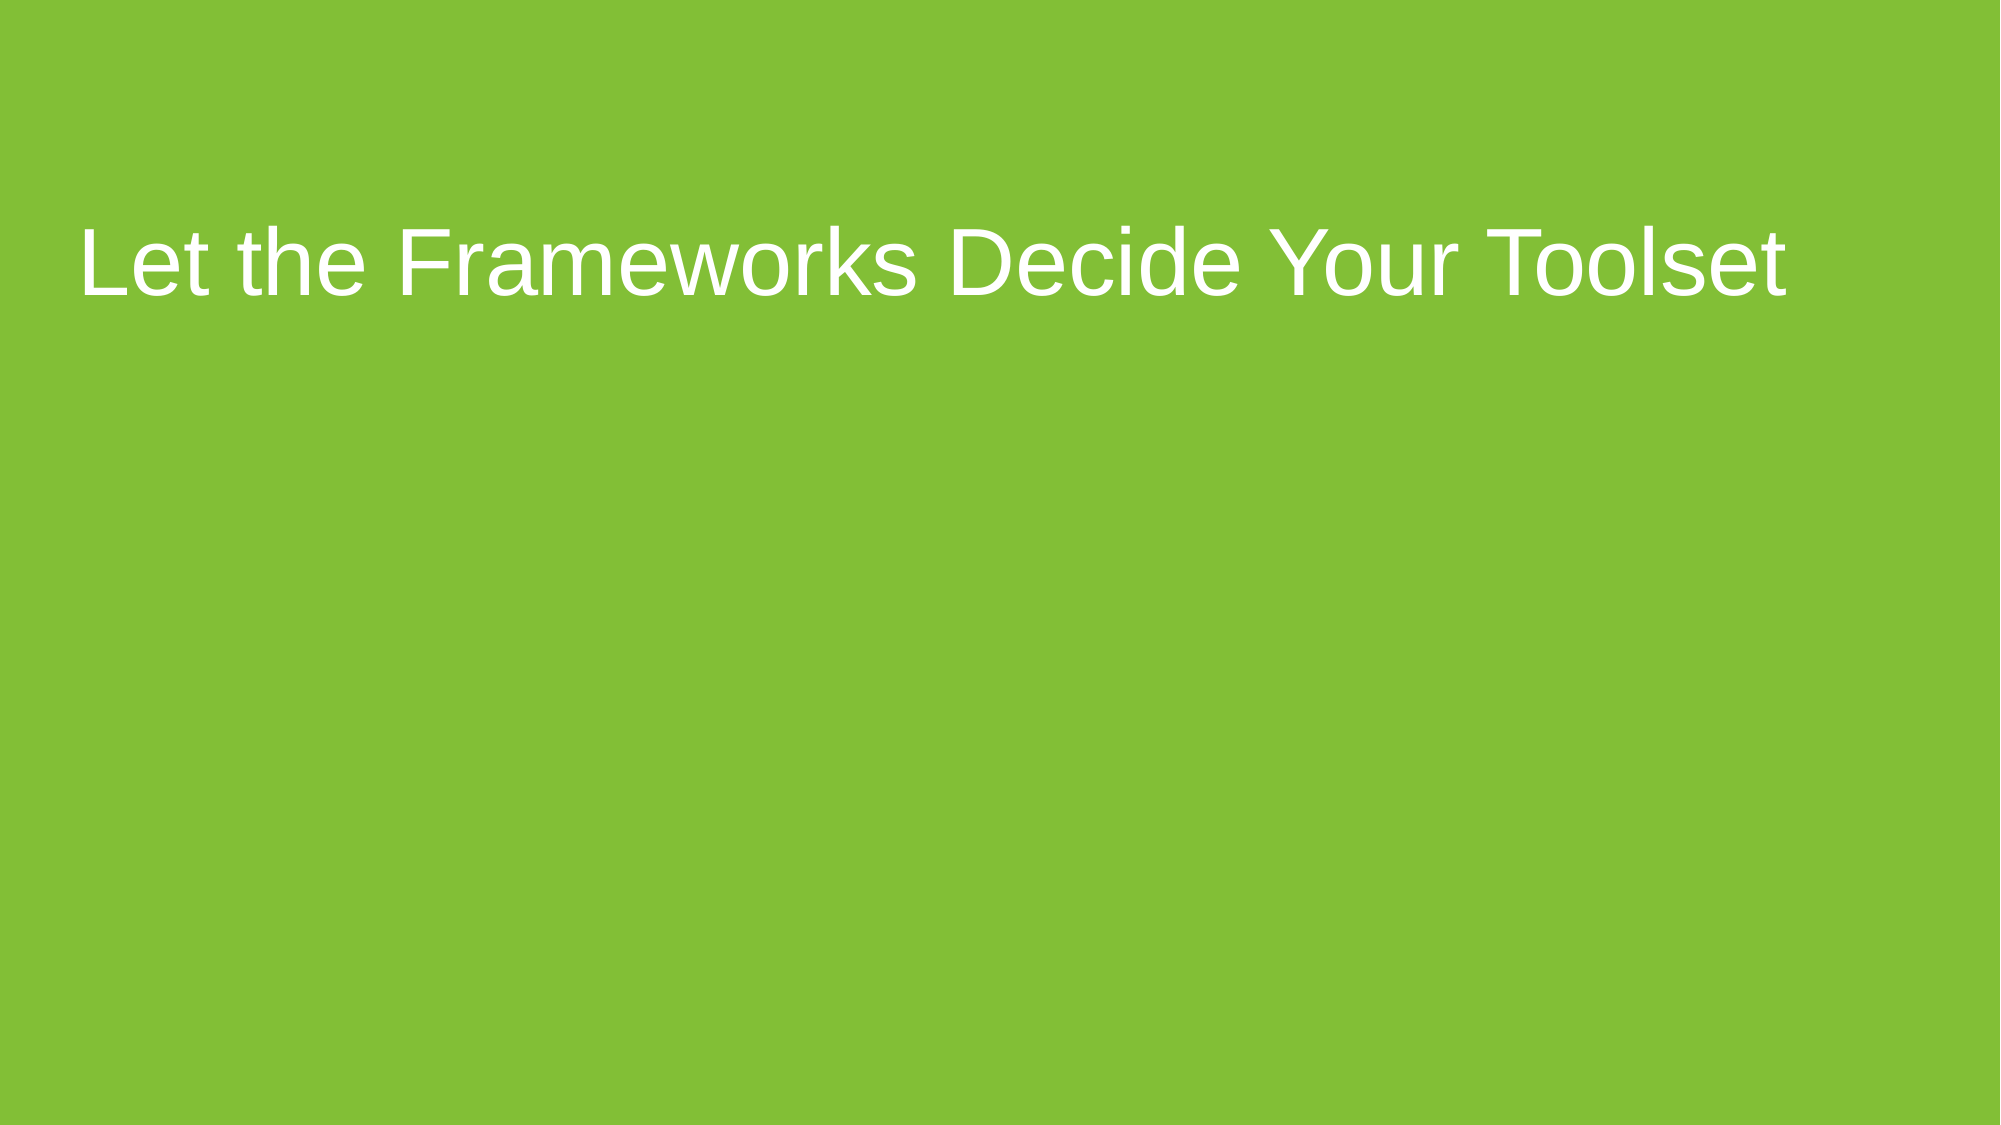

# Let the Frameworks Decide Your Toolset